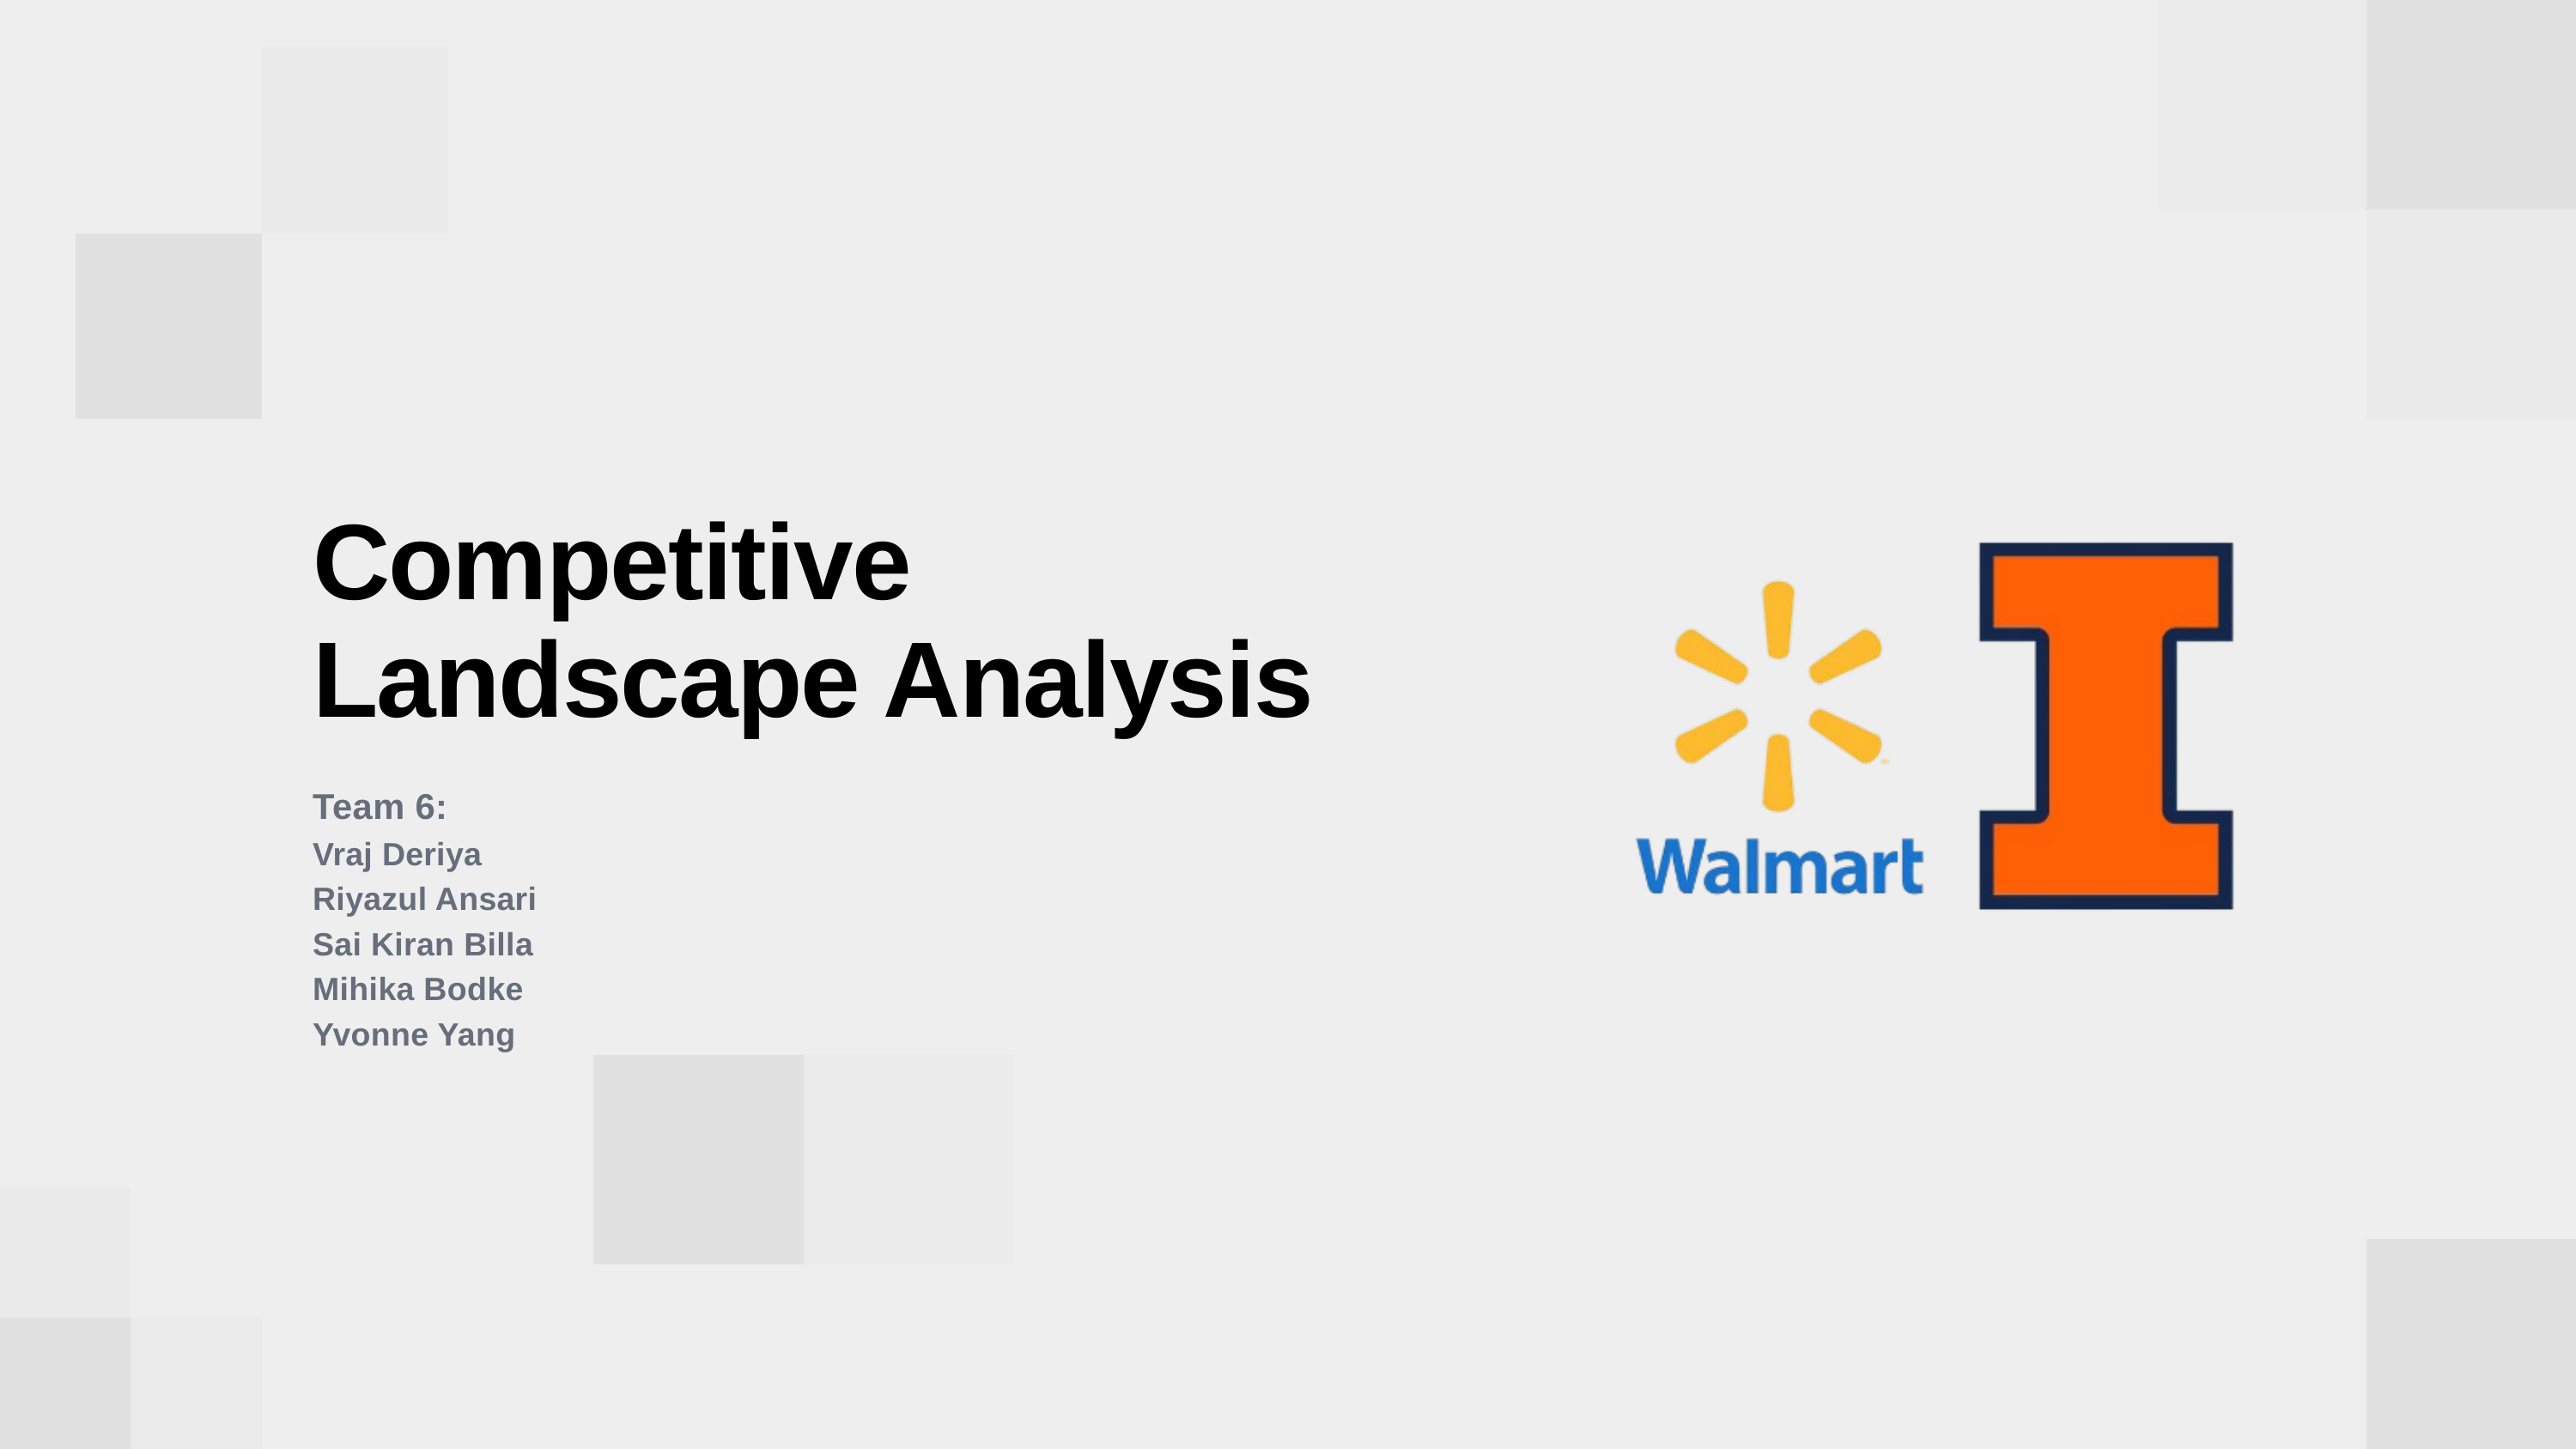

Competitive Landscape Analysis
Team 6:
Vraj Deriya
Riyazul Ansari
Sai Kiran Billa
Mihika Bodke
Yvonne Yang